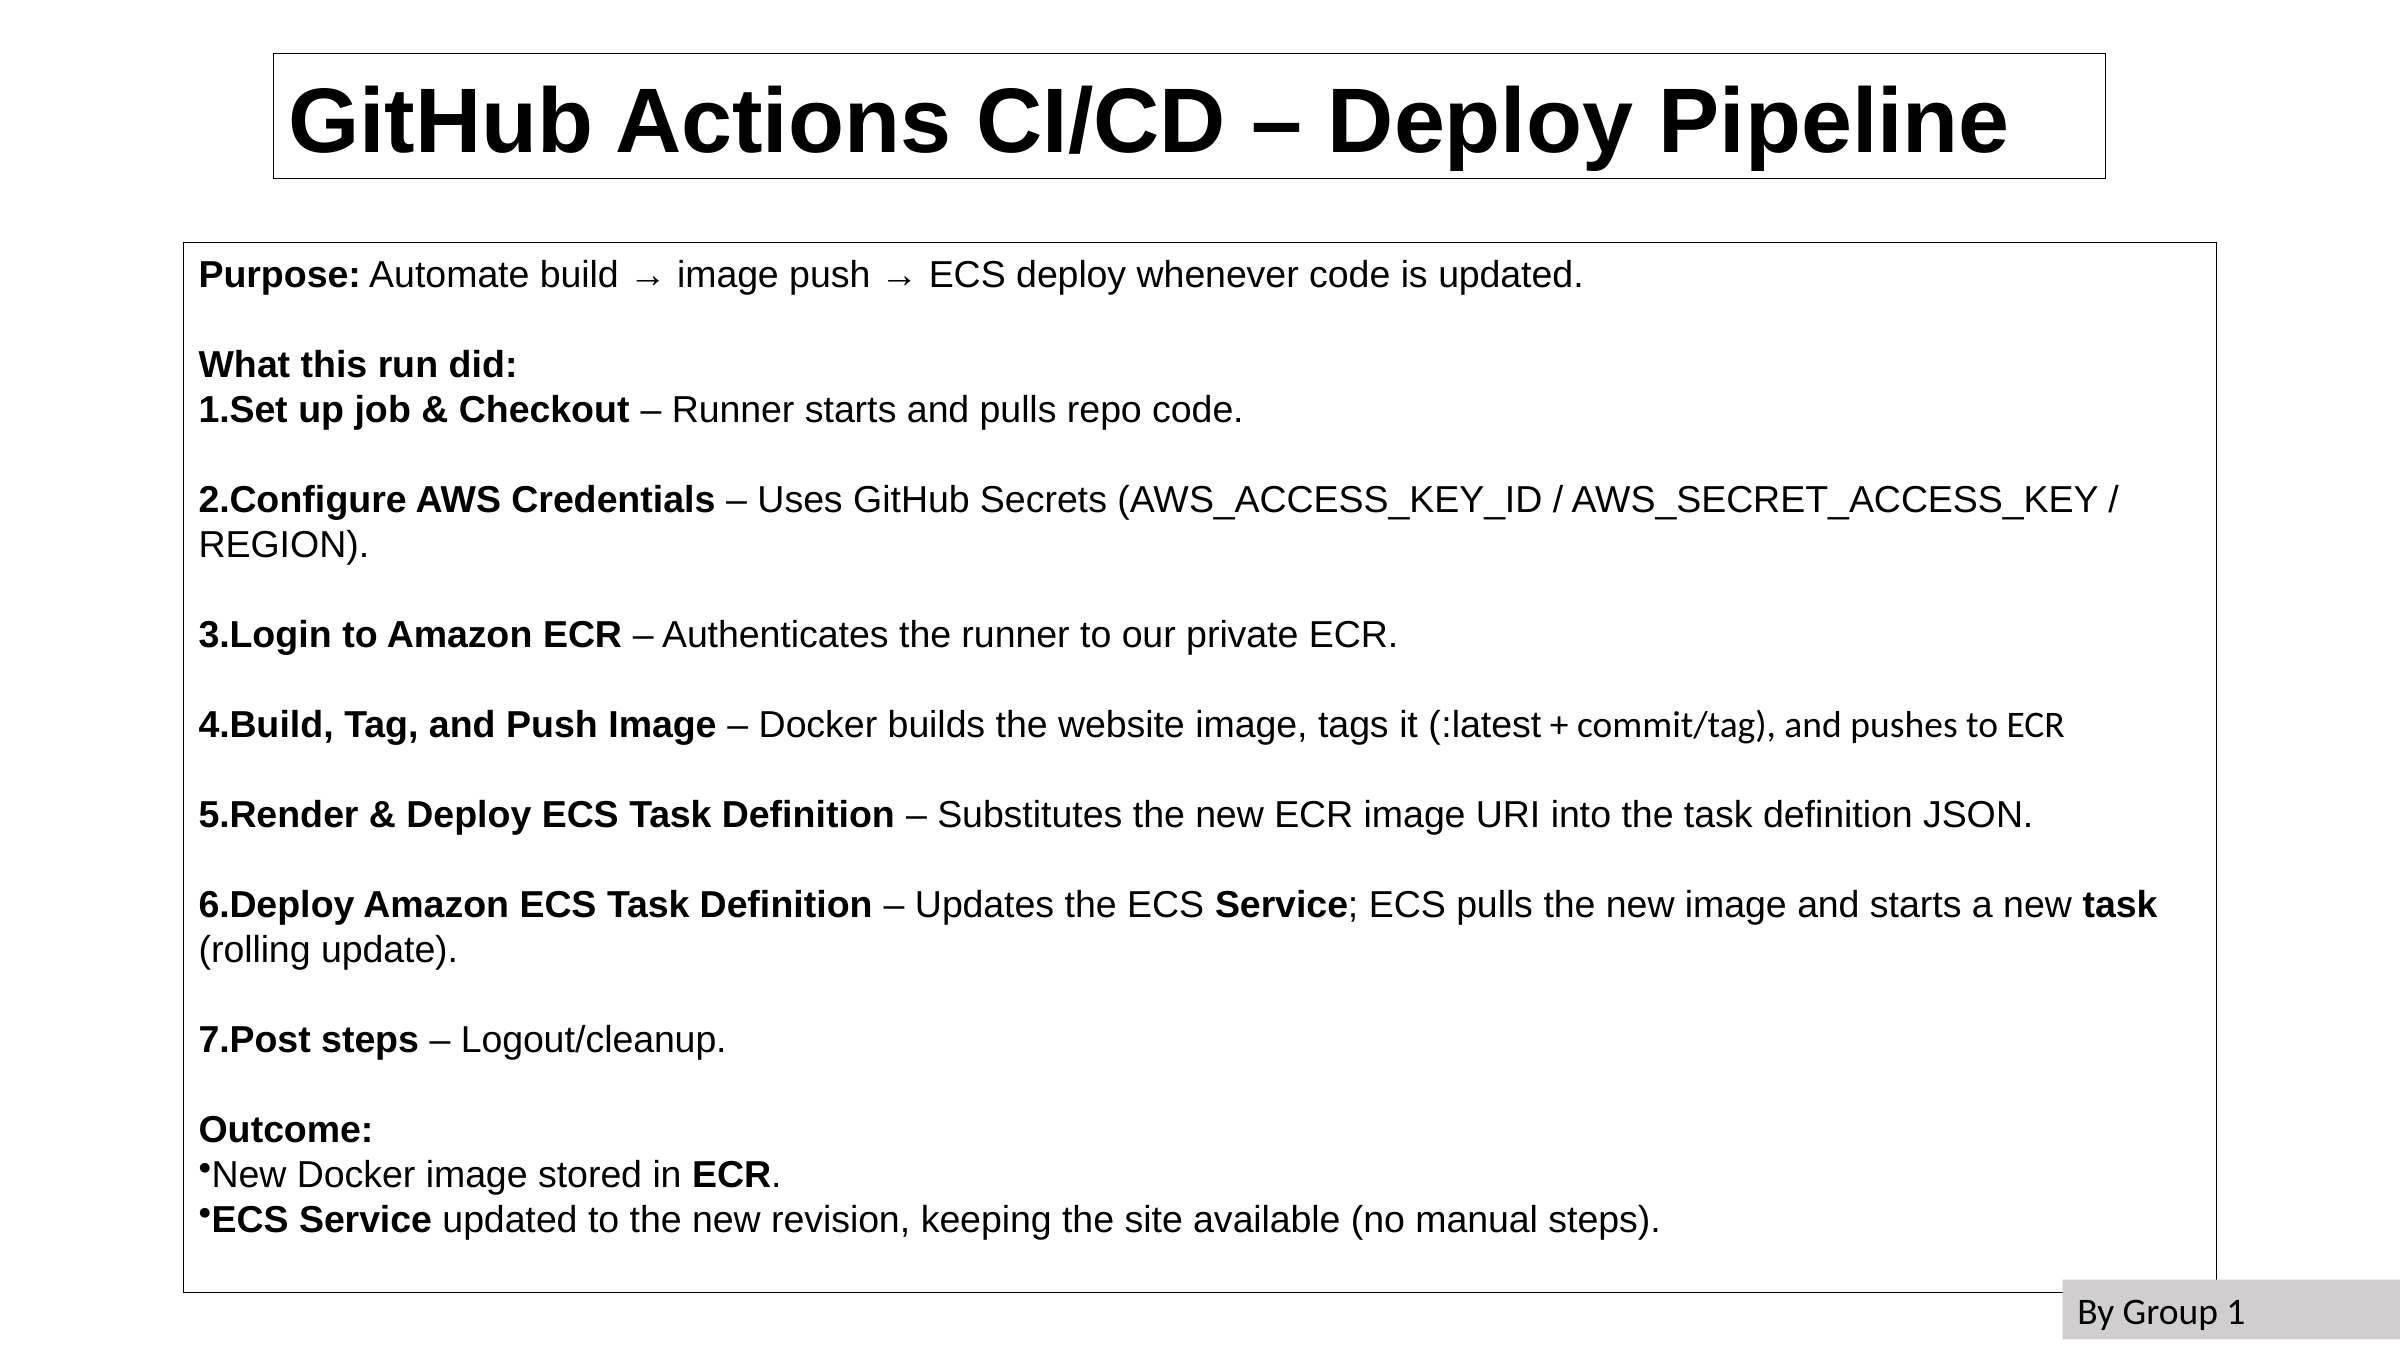

GitHub Actions CI/CD – Deploy Pipeline
Purpose: Automate build → image push → ECS deploy whenever code is updated.

What this run did:
Set up job & Checkout – Runner starts and pulls repo code.

Configure AWS Credentials – Uses GitHub Secrets (AWS_ACCESS_KEY_ID / AWS_SECRET_ACCESS_KEY / REGION).

Login to Amazon ECR – Authenticates the runner to our private ECR.

Build, Tag, and Push Image – Docker builds the website image, tags it (:latest + commit/tag), and pushes to ECR

Render & Deploy ECS Task Definition – Substitutes the new ECR image URI into the task definition JSON.

Deploy Amazon ECS Task Definition – Updates the ECS Service; ECS pulls the new image and starts a new task (rolling update).

Post steps – Logout/cleanup.

Outcome:
New Docker image stored in ECR.
ECS Service updated to the new revision, keeping the site available (no manual steps).

By Group 1